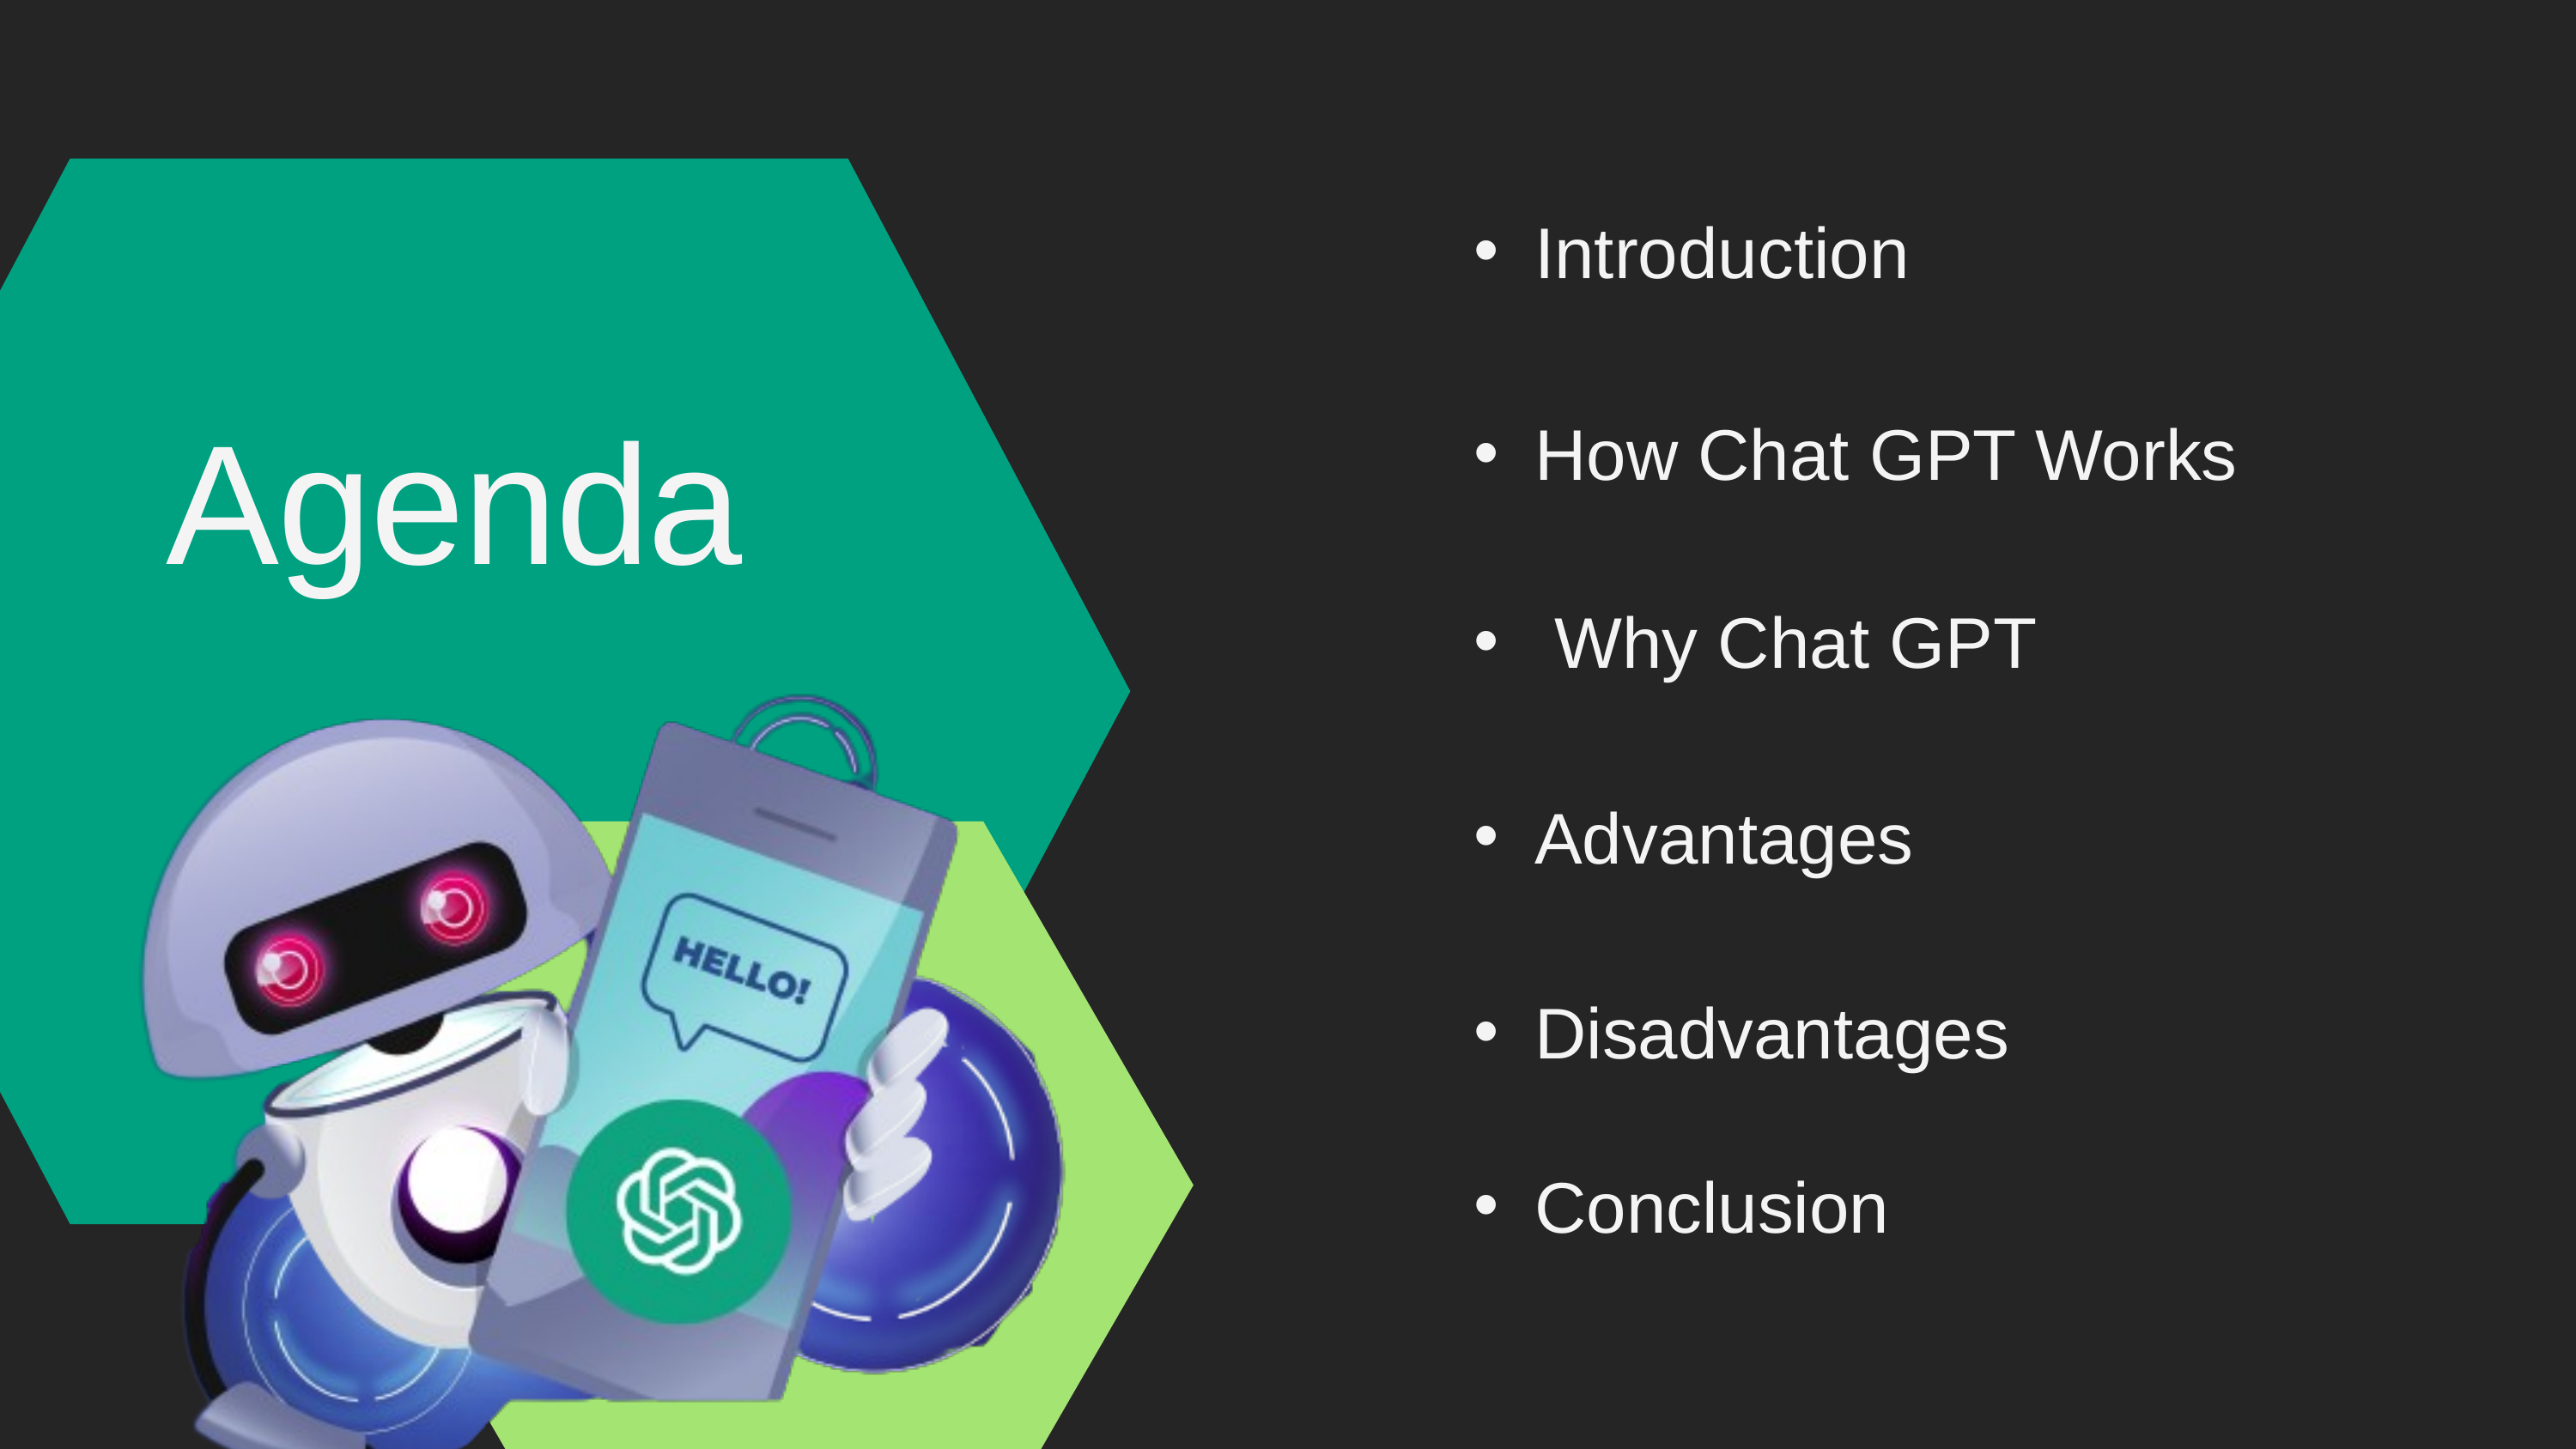

Introduction
How Chat GPT Works
Agenda

 Why Chat GPT
Advantages

Disadvantages
Conclusion